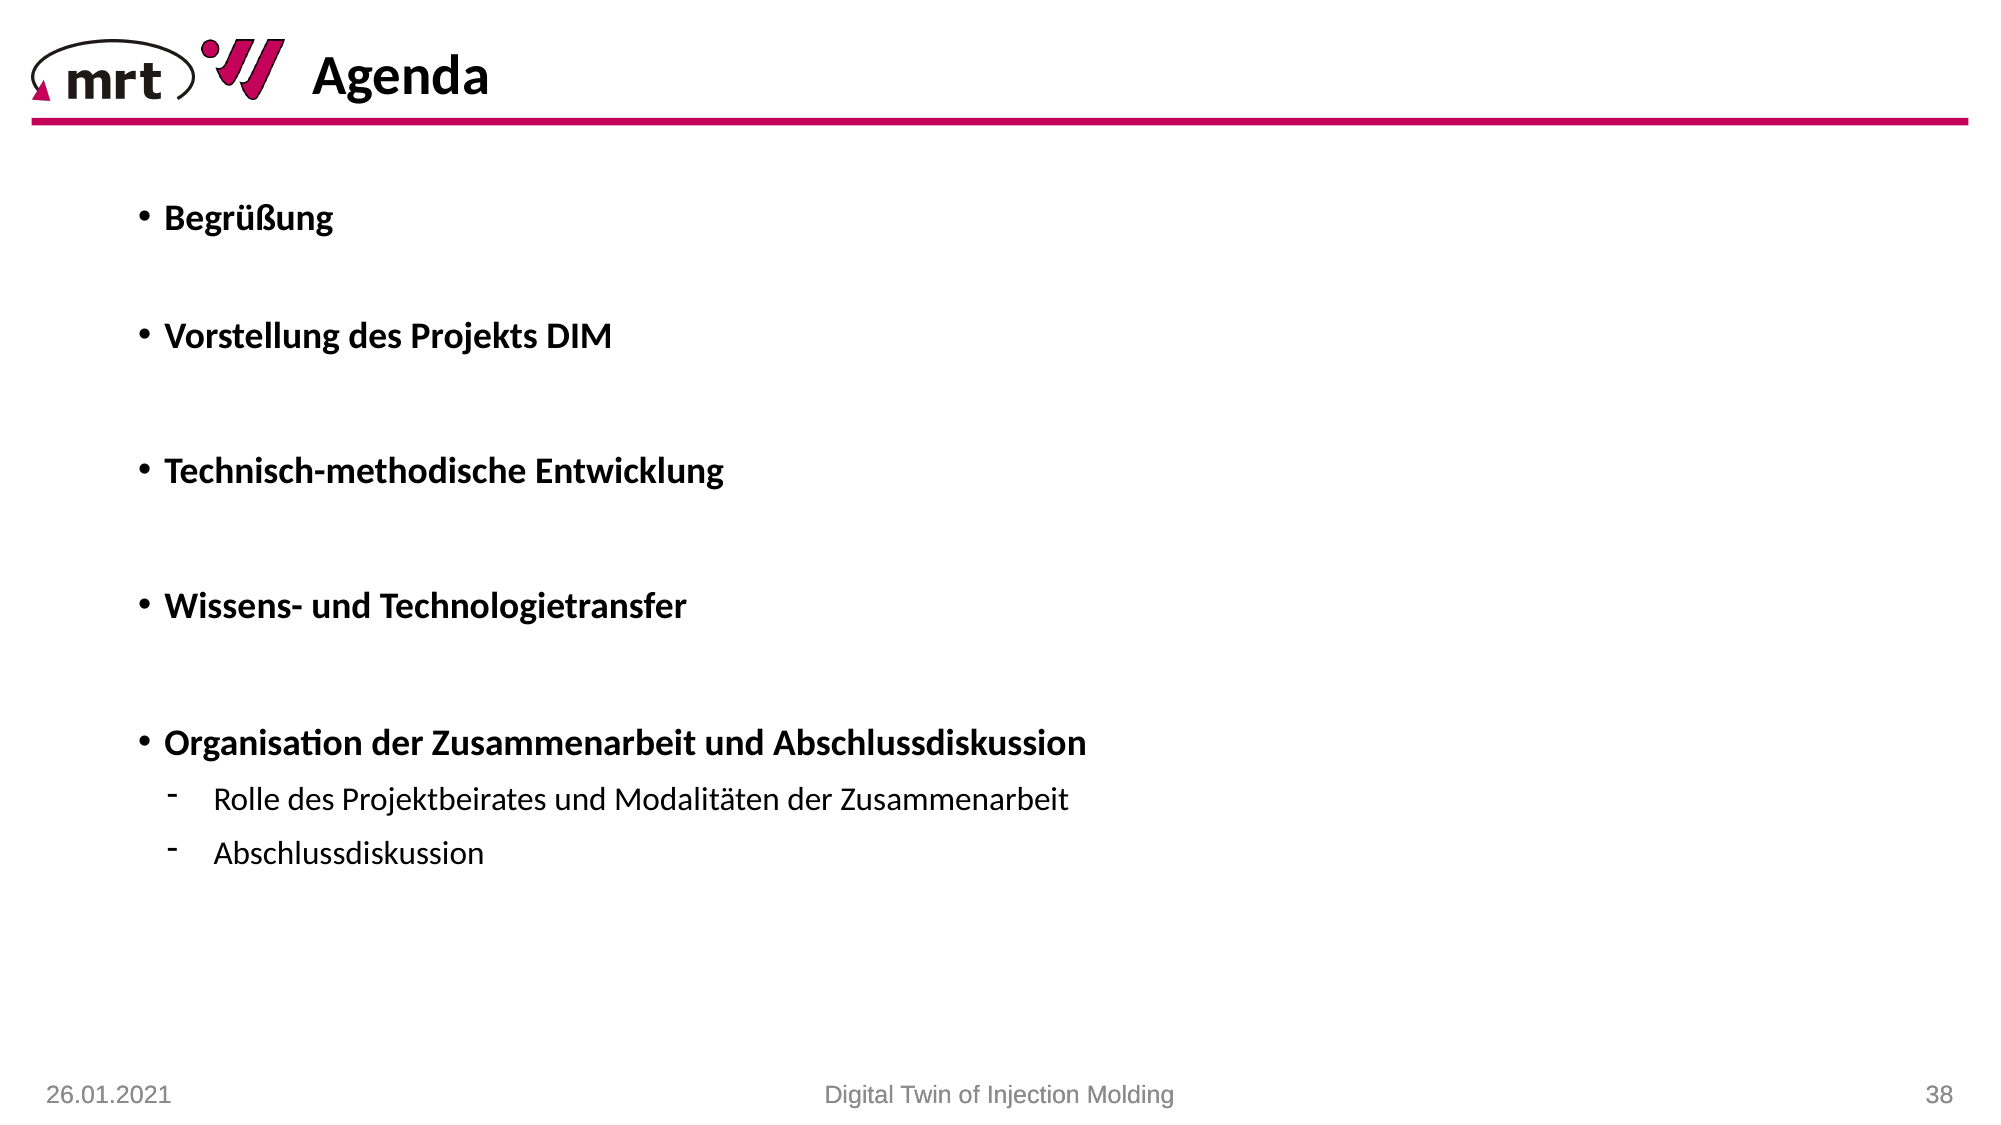

Agenda

Begrüßung

Vorstellung des Projekts DIM

Technisch-methodische Entwicklung

Wissens- und Technologietransfer

Organisation der Zusammenarbeit und Abschlussdiskussion
Rolle des Projektbeirates und Modalitäten der Zusammenarbeit
Abschlussdiskussion

26.01.2021
26.01.2021
Digital Twin of Injection Molding
Digital Twin of Injection Molding
 38
 38